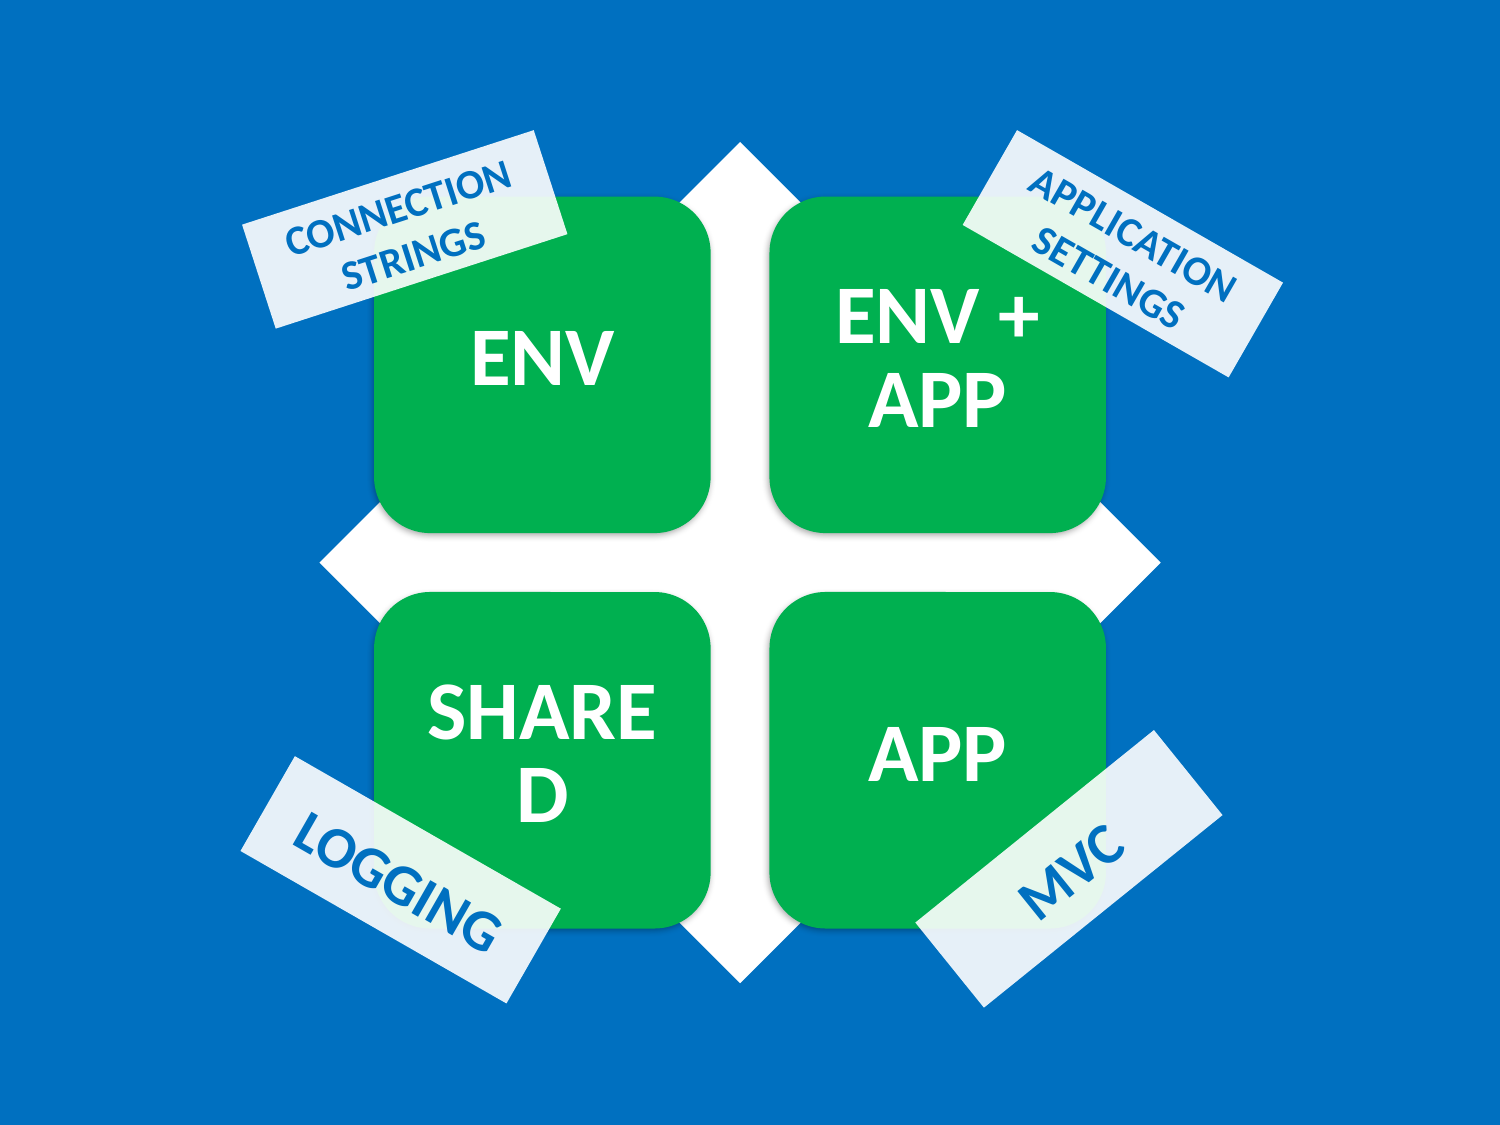

Env
Env +
App
SHared
App
Connection strings
Application settings
MVC
Logging